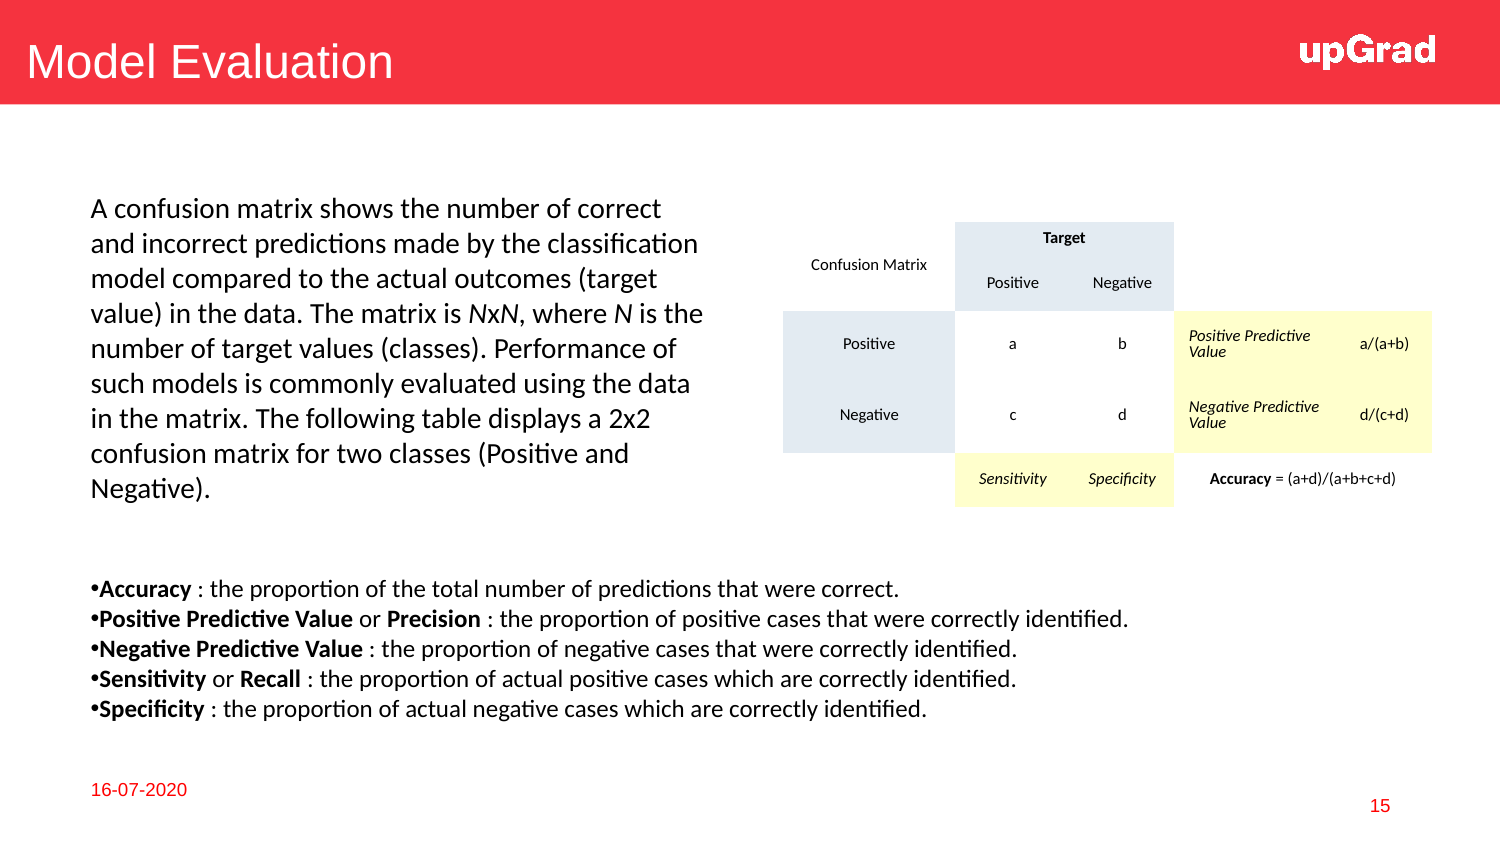

Model Evaluation
A confusion matrix shows the number of correct and incorrect predictions made by the classification model compared to the actual outcomes (target value) in the data. The matrix is NxN, where N is the number of target values (classes). Performance of such models is commonly evaluated using the data in the matrix. The following table displays a 2x2 confusion matrix for two classes (Positive and Negative).
| Confusion Matrix | Target |  |  |  |
| --- | --- | --- | --- | --- |
|  | Positive | Negative |  |  |
| Positive | a | b | Positive Predictive Value | a/(a+b) |
| Negative | c | d | Negative Predictive Value | d/(c+d) |
|  | Sensitivity | Specificity | Accuracy = (a+d)/(a+b+c+d) |  |
Accuracy : the proportion of the total number of predictions that were correct.
Positive Predictive Value or Precision : the proportion of positive cases that were correctly identified.
Negative Predictive Value : the proportion of negative cases that were correctly identified.
Sensitivity or Recall : the proportion of actual positive cases which are correctly identified.
Specificity : the proportion of actual negative cases which are correctly identified.
16-07-2020
15